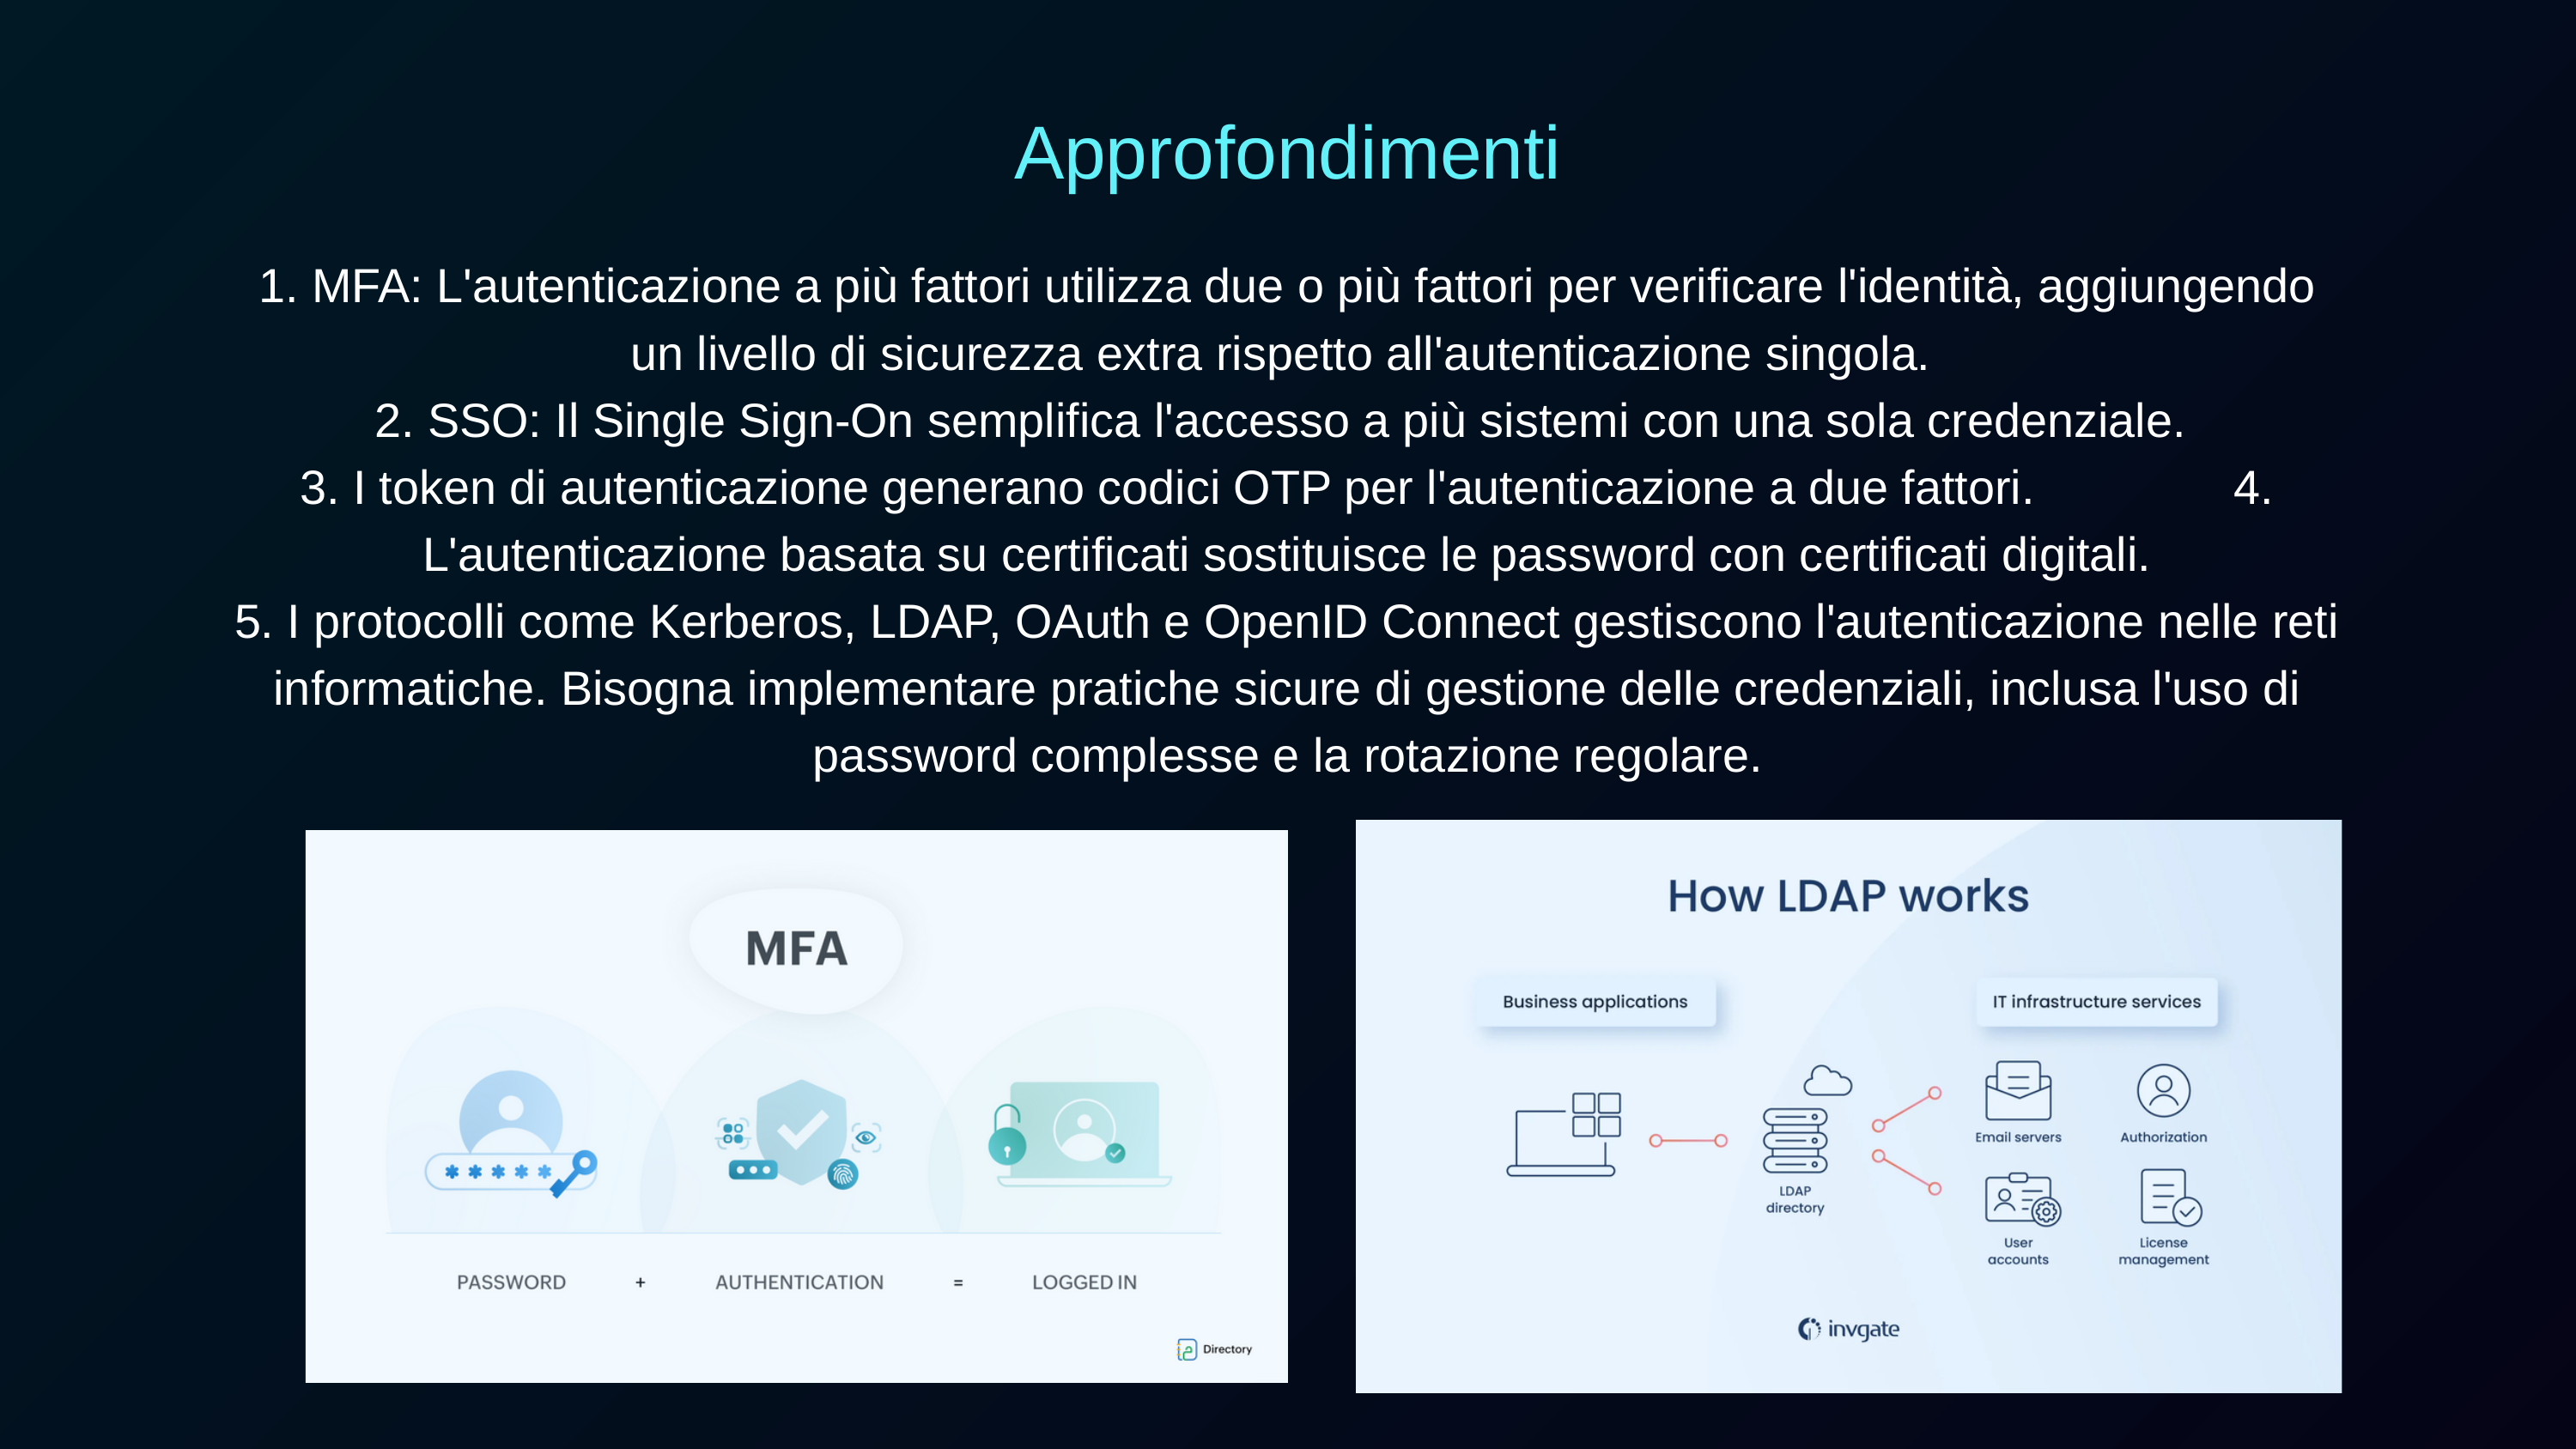

Approfondimenti
1. MFA: L'autenticazione a più fattori utilizza due o più fattori per verificare l'identità, aggiungendo un livello di sicurezza extra rispetto all'autenticazione singola.
2. SSO: Il Single Sign-On semplifica l'accesso a più sistemi con una sola credenziale.
3. I token di autenticazione generano codici OTP per l'autenticazione a due fattori.               4. L'autenticazione basata su certificati sostituisce le password con certificati digitali.
5. I protocolli come Kerberos, LDAP, OAuth e OpenID Connect gestiscono l'autenticazione nelle reti informatiche. Bisogna implementare pratiche sicure di gestione delle credenziali, inclusa l'uso di password complesse e la rotazione regolare.